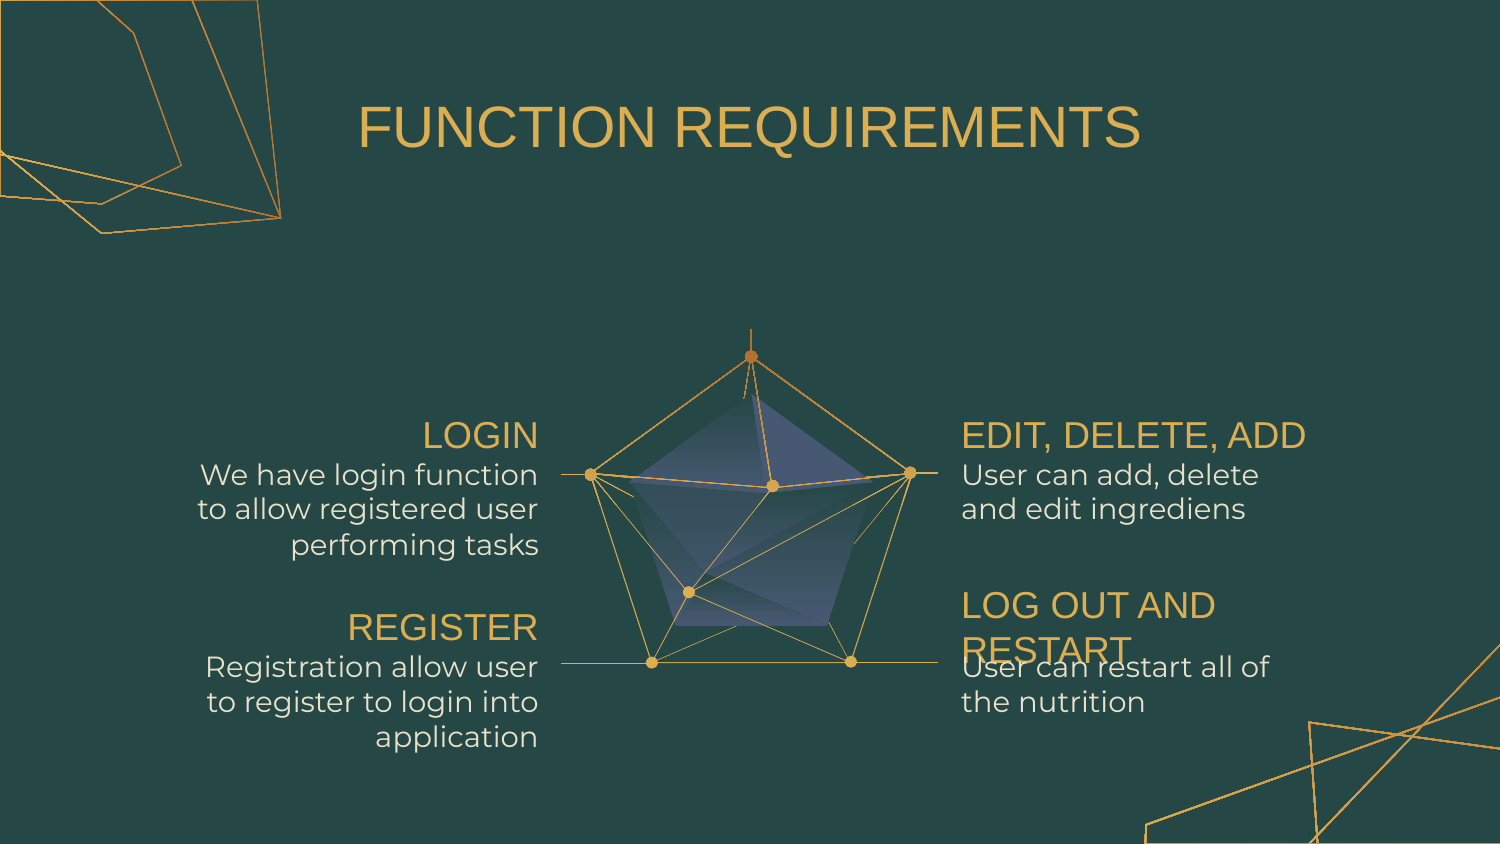

# FUNCTION REQUIREMENTS

LOGIN
EDIT, DELETE, ADD
We have login function to allow registered user performing tasks
User can add, delete and edit ingrediens
REGISTER
LOG OUT AND RESTART
Registration allow user to register to login into application
User can restart all of the nutrition